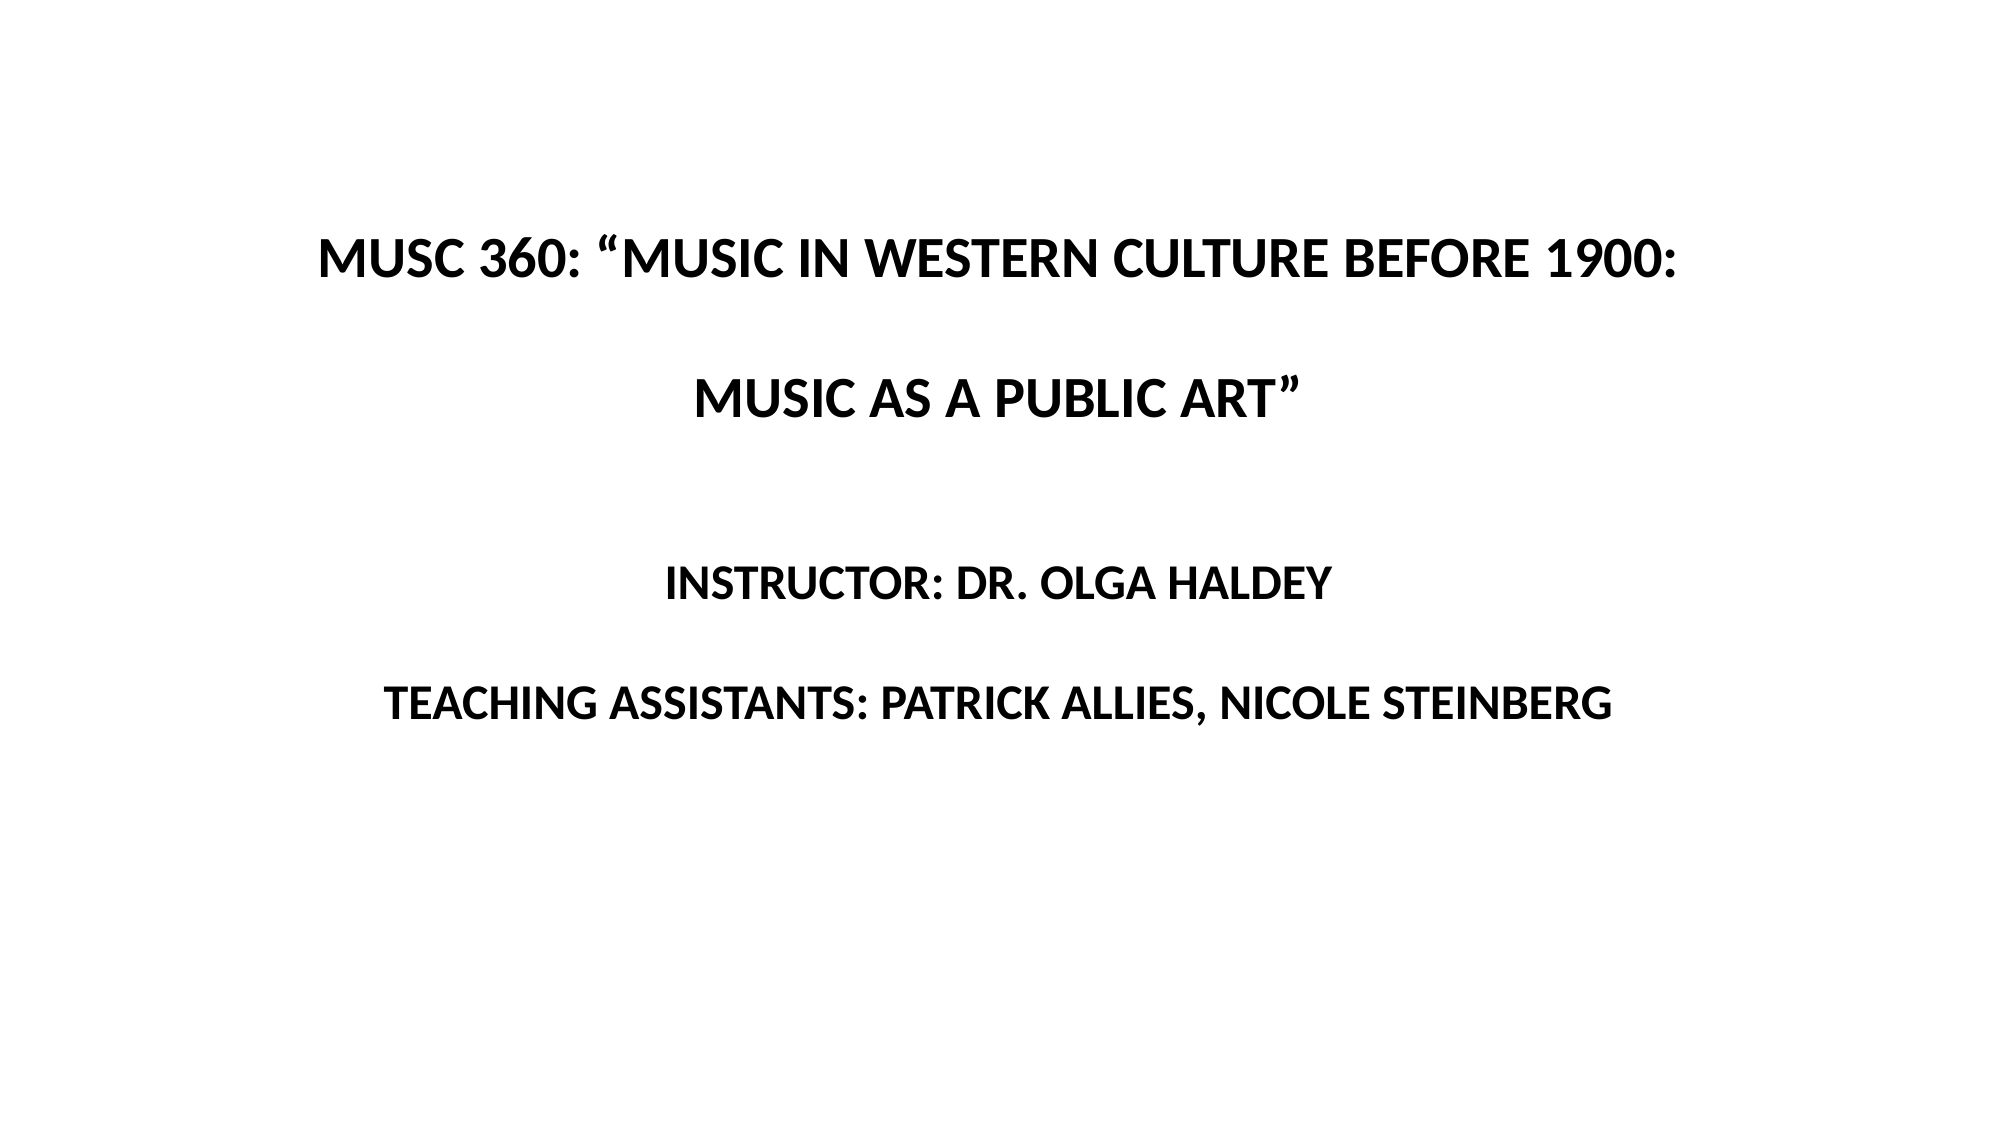

MUSC 360: “MUSIC IN WESTERN CULTURE BEFORE 1900:

MUSIC AS A PUBLIC ART”

INSTRUCTOR: DR. OLGA HALDEY

TEACHING ASSISTANTS: PATRICK ALLIES, NICOLE STEINBERG